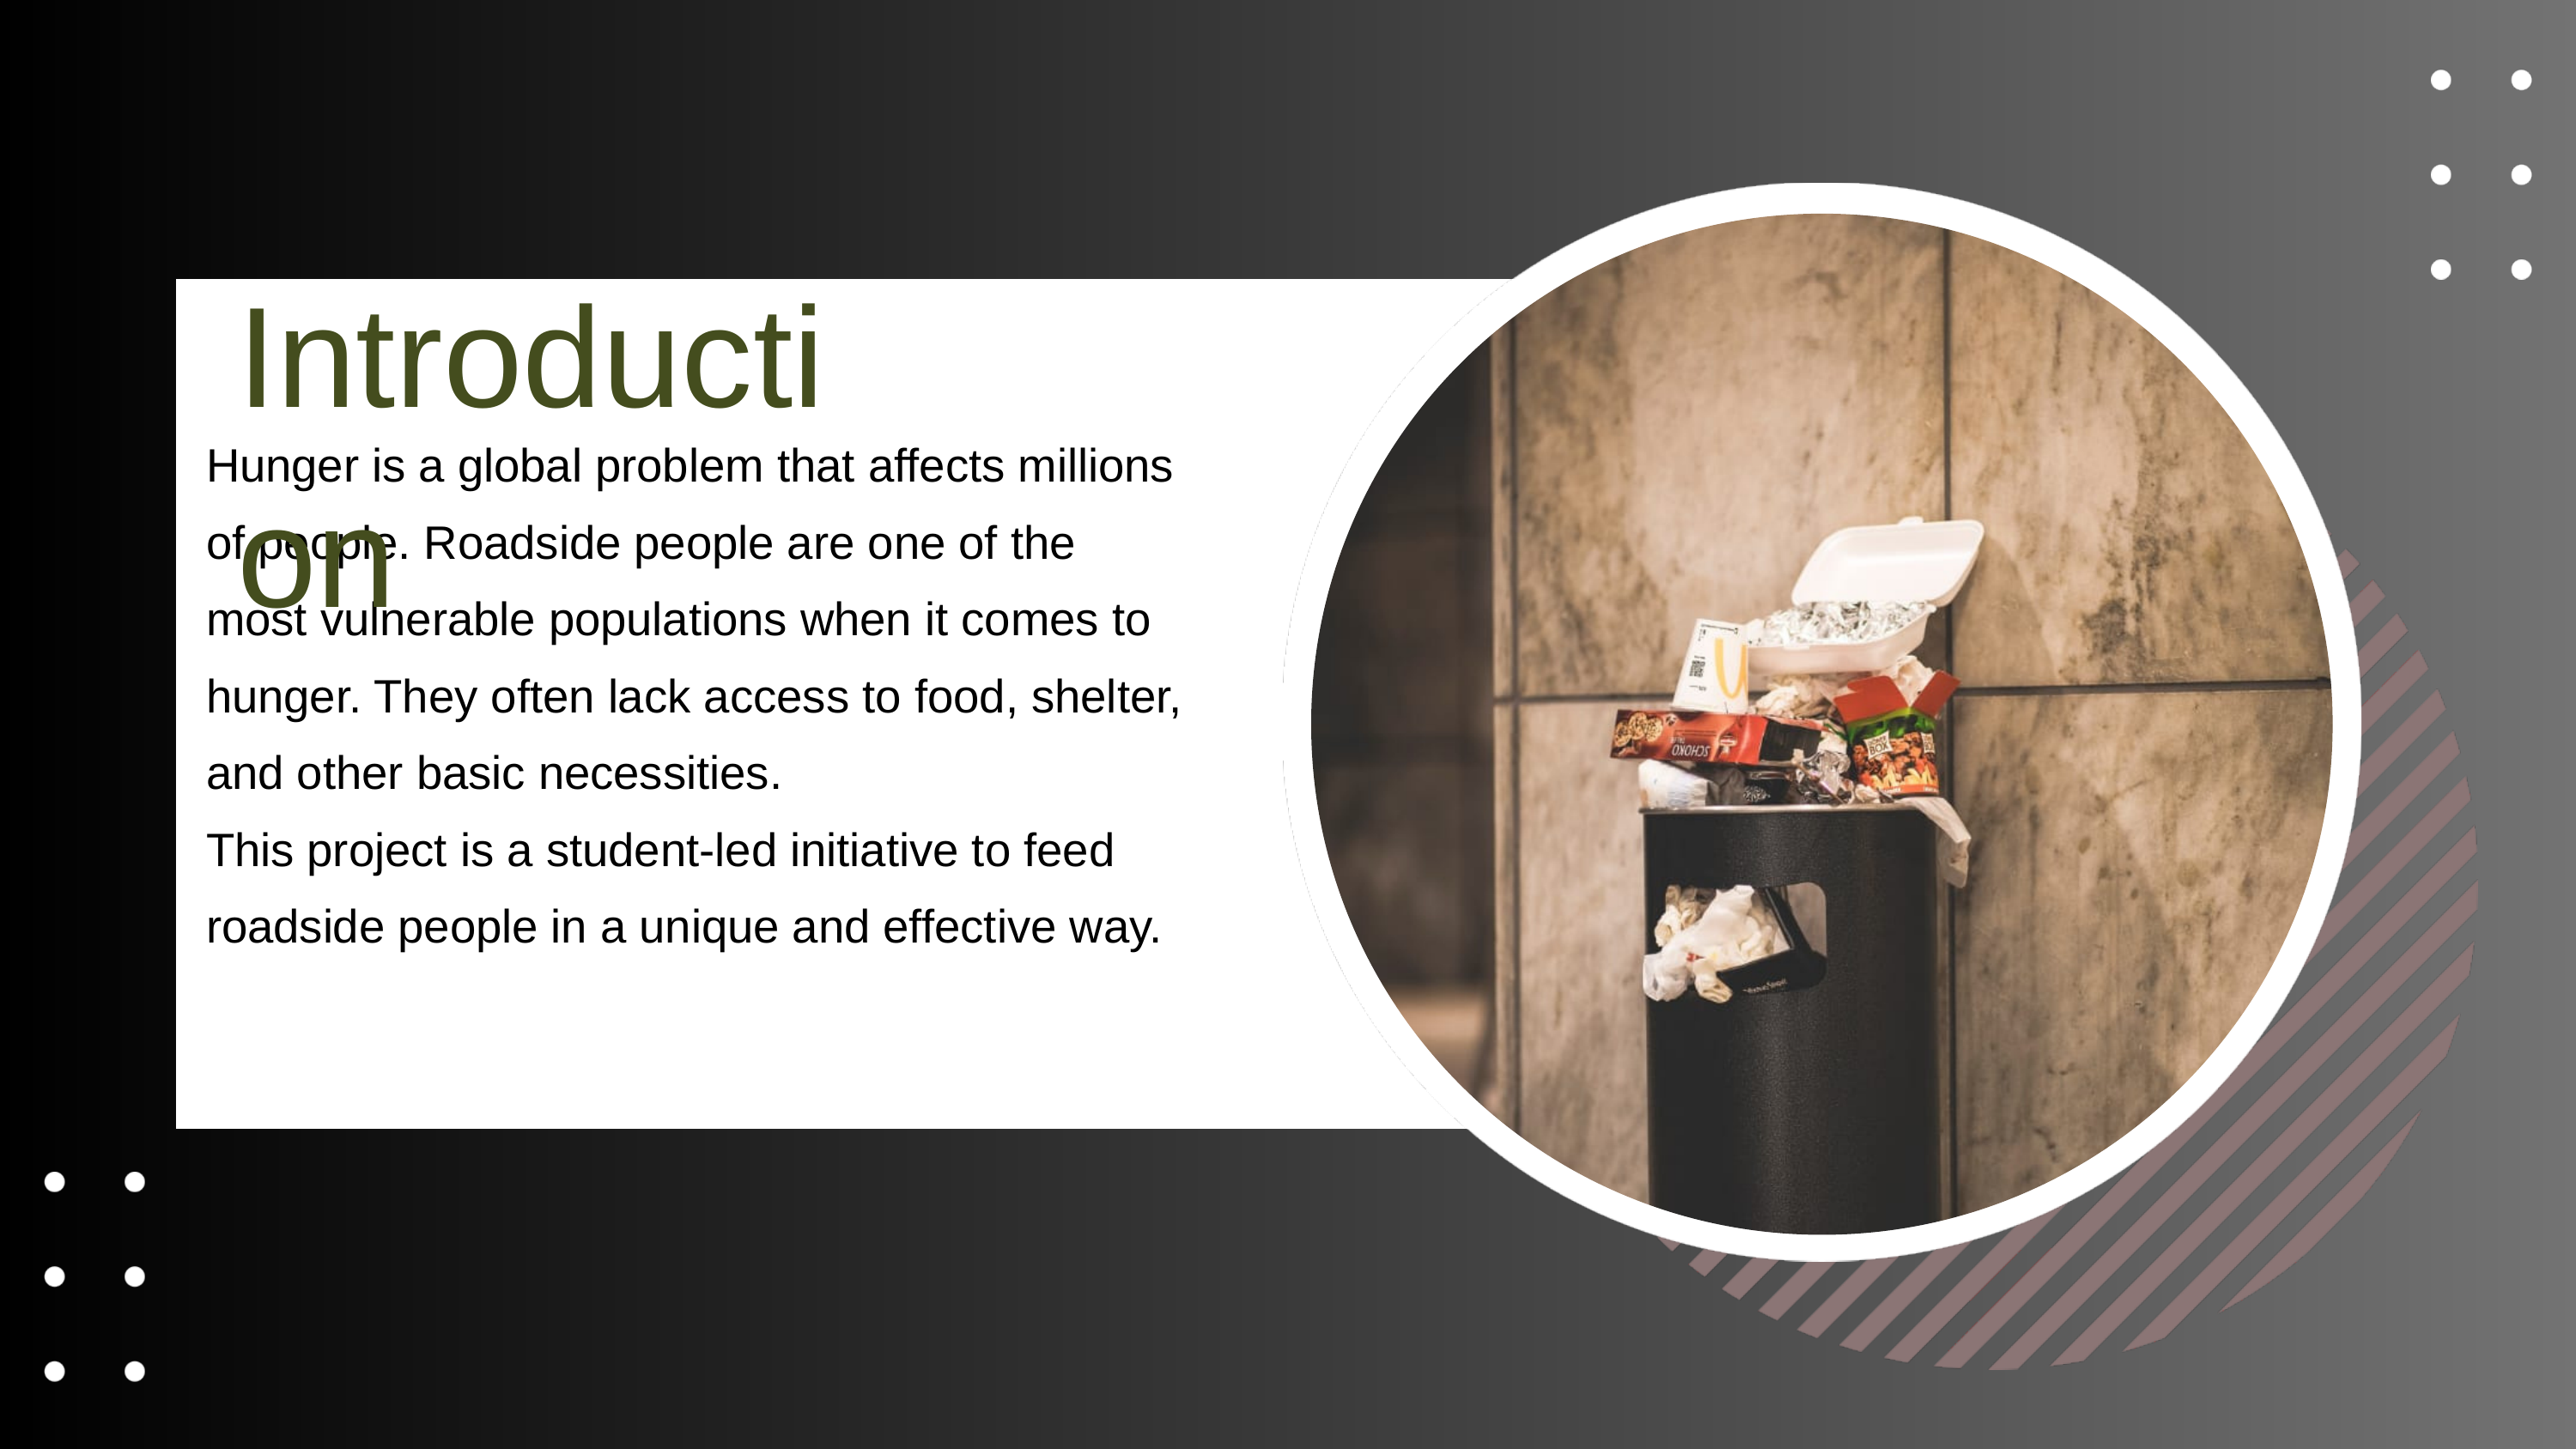

Introduction

Hunger is a global problem that affects millions of people. Roadside people are one of the most vulnerable populations when it comes to hunger. They often lack access to food, shelter, and other basic necessities.
This project is a student-led initiative to feed roadside people in a unique and effective way.